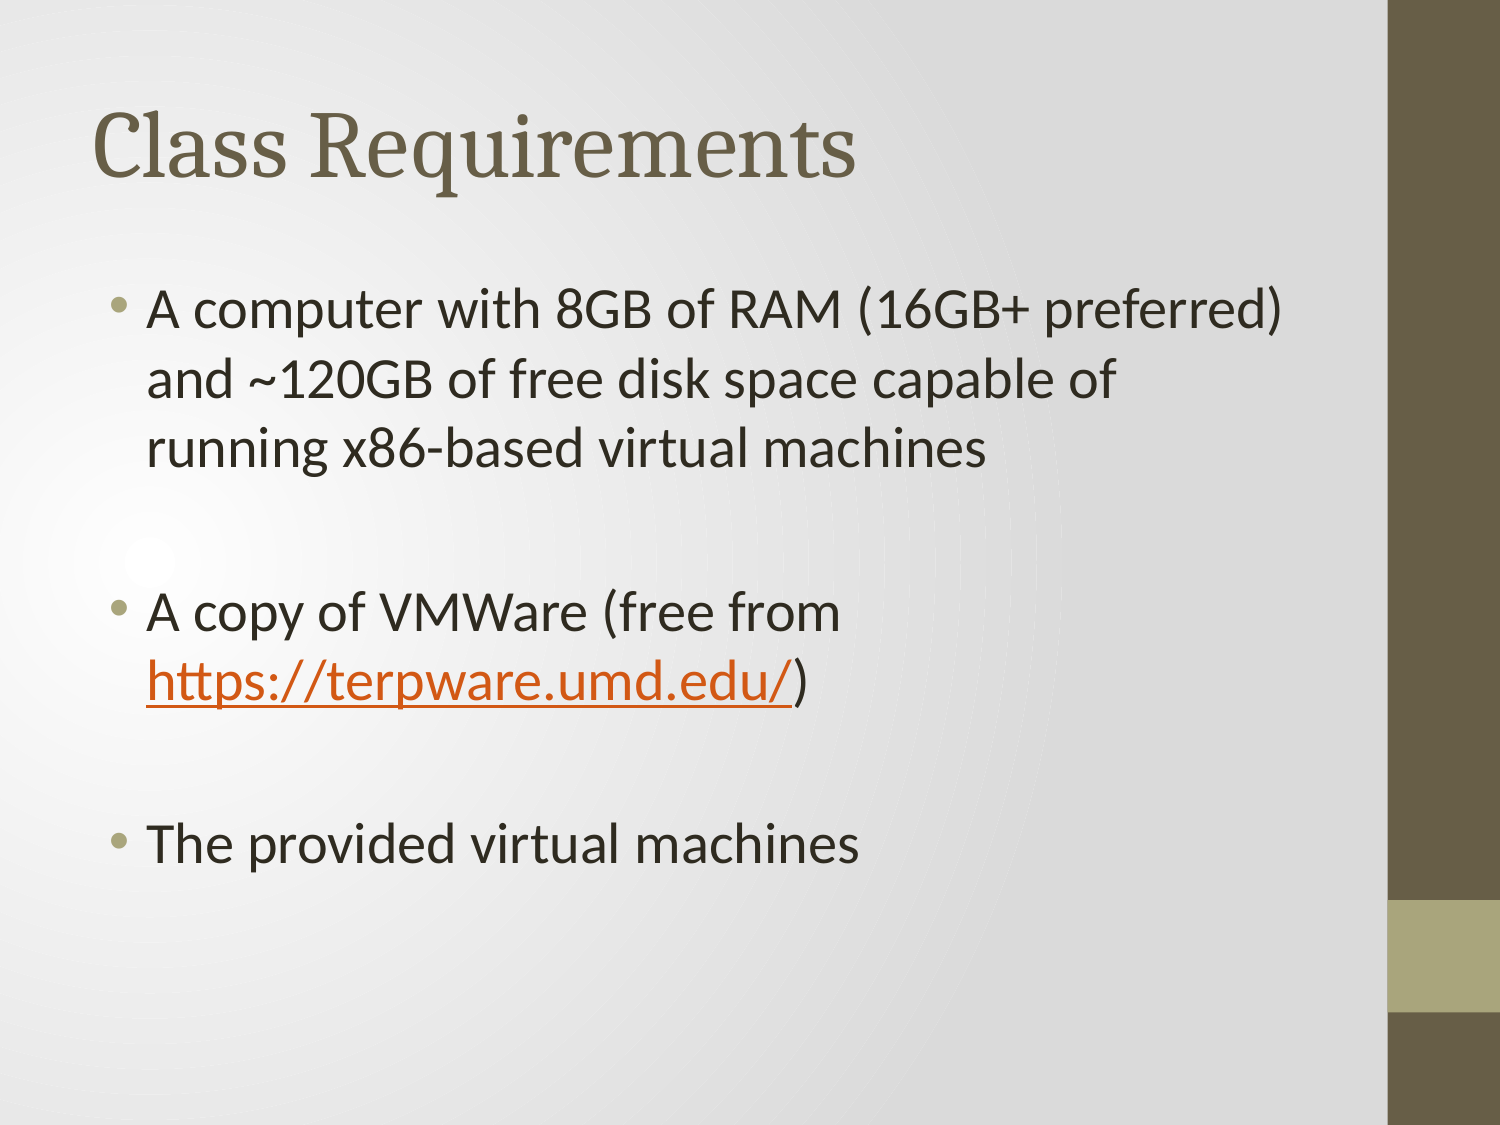

# Class Requirements
A computer with 8GB of RAM (16GB+ preferred) and ~120GB of free disk space capable of running x86-based virtual machines

A copy of VMWare (free from https://terpware.umd.edu/)

The provided virtual machines